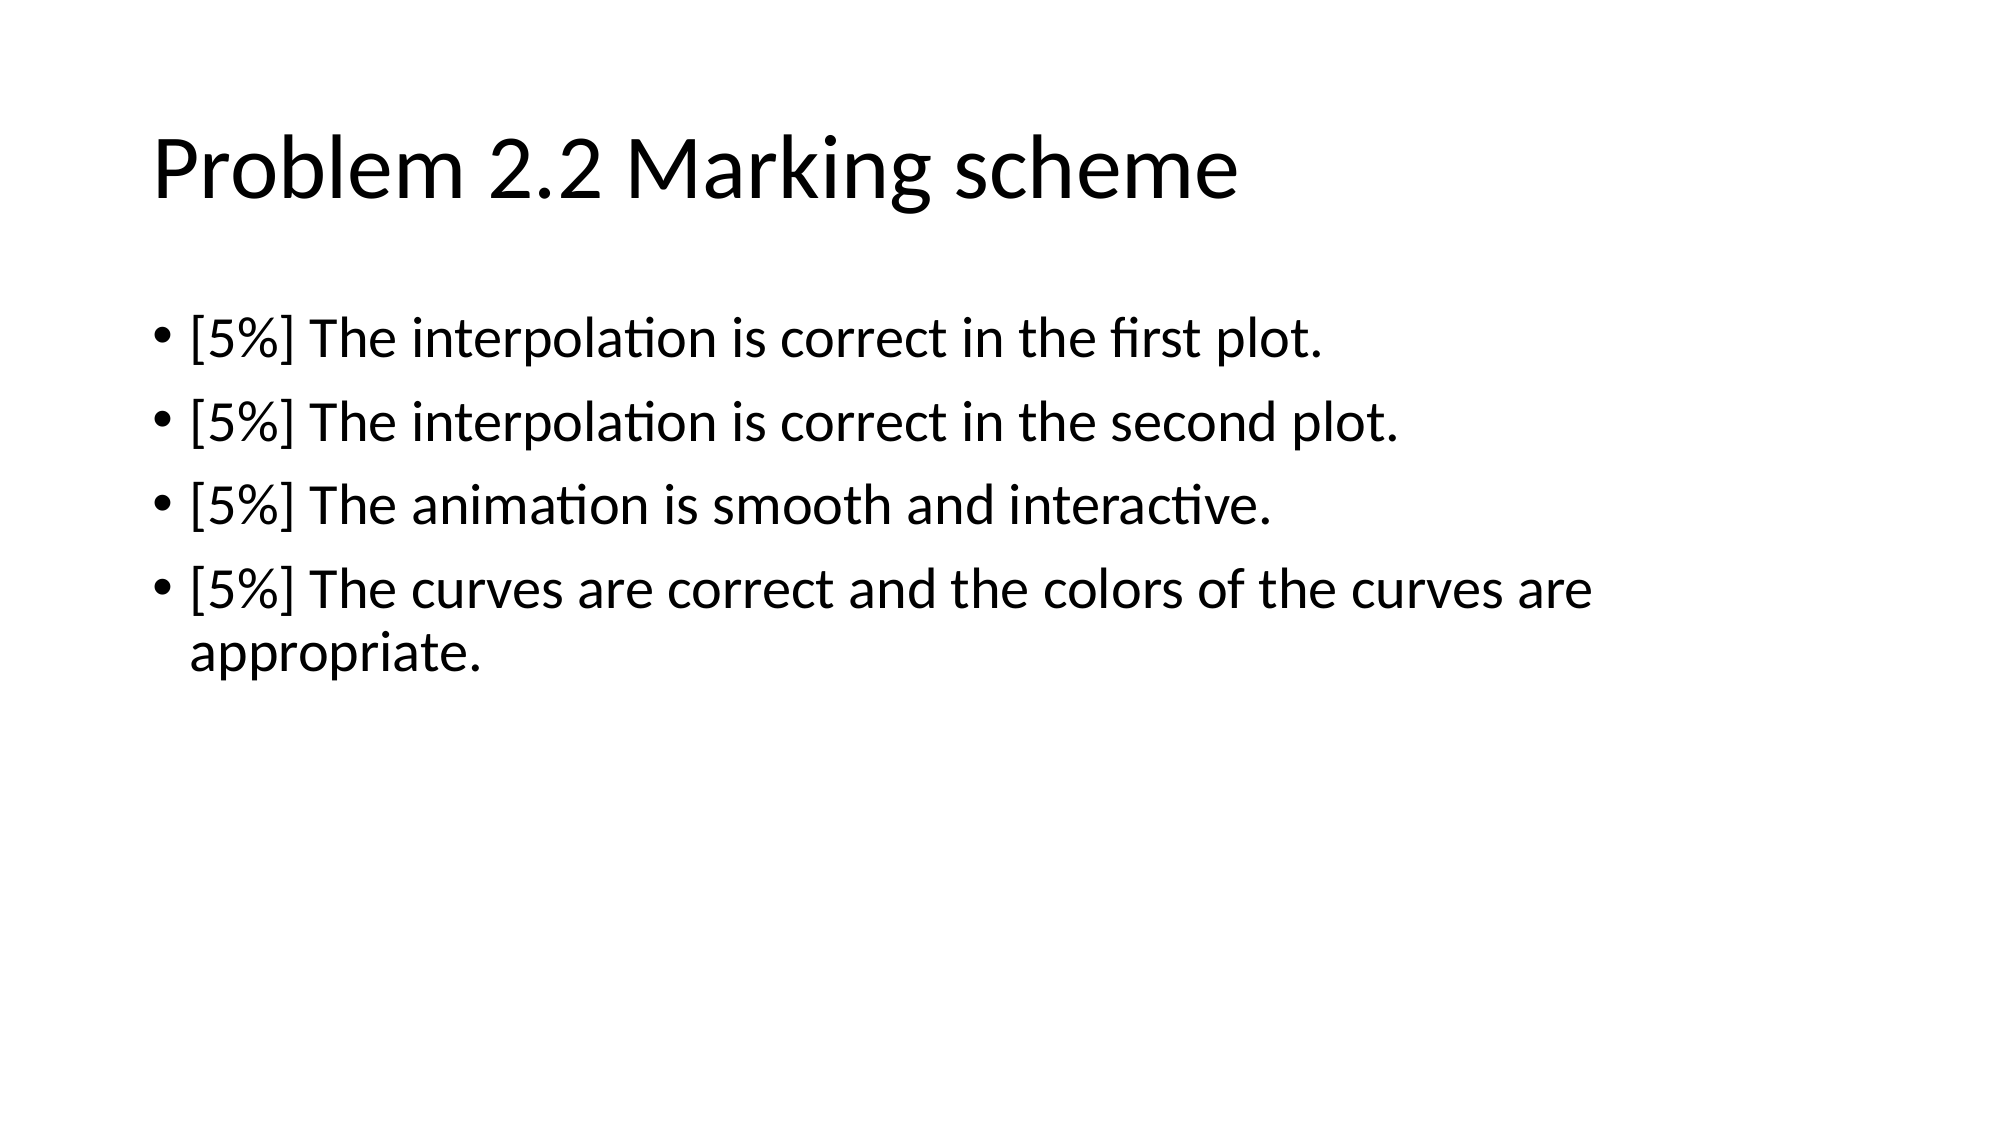

# Problem 2.2 Marking scheme
[5%] The interpolation is correct in the first plot.
[5%] The interpolation is correct in the second plot.
[5%] The animation is smooth and interactive.
[5%] The curves are correct and the colors of the curves are appropriate.